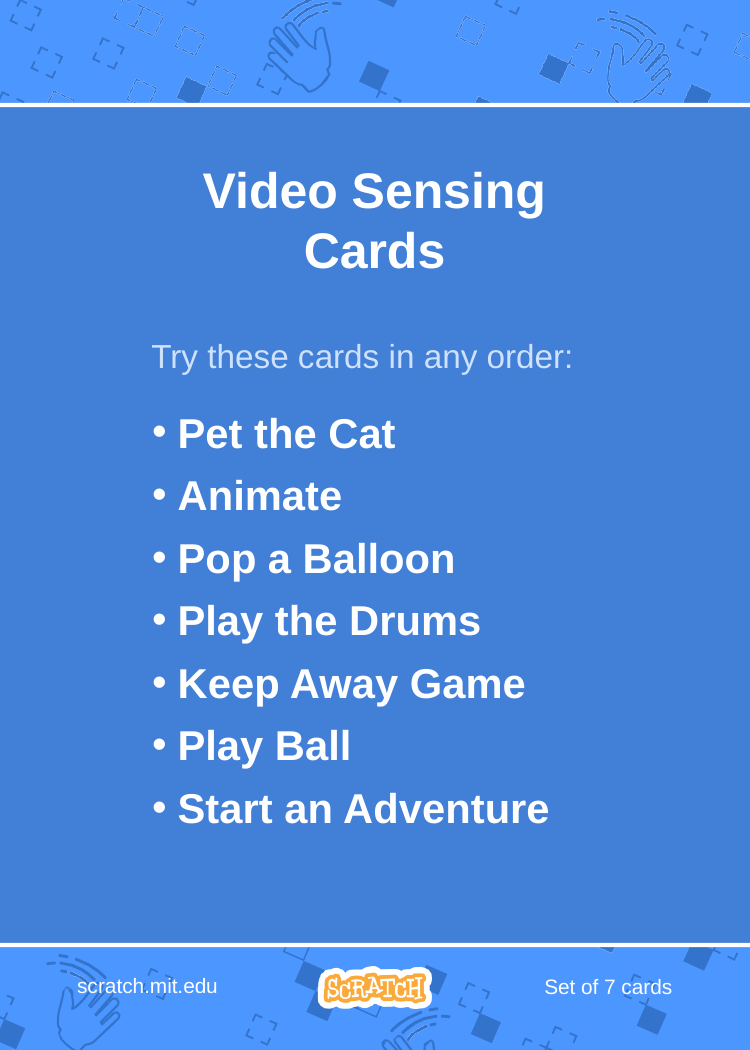

# Video Sensing Cards

Try these cards in any order:
Pet the Cat
Animate
Pop a Balloon
Play the Drums
Keep Away Game
Play Ball
Start an Adventure

scratch.mit.edu

Set of 7 cards